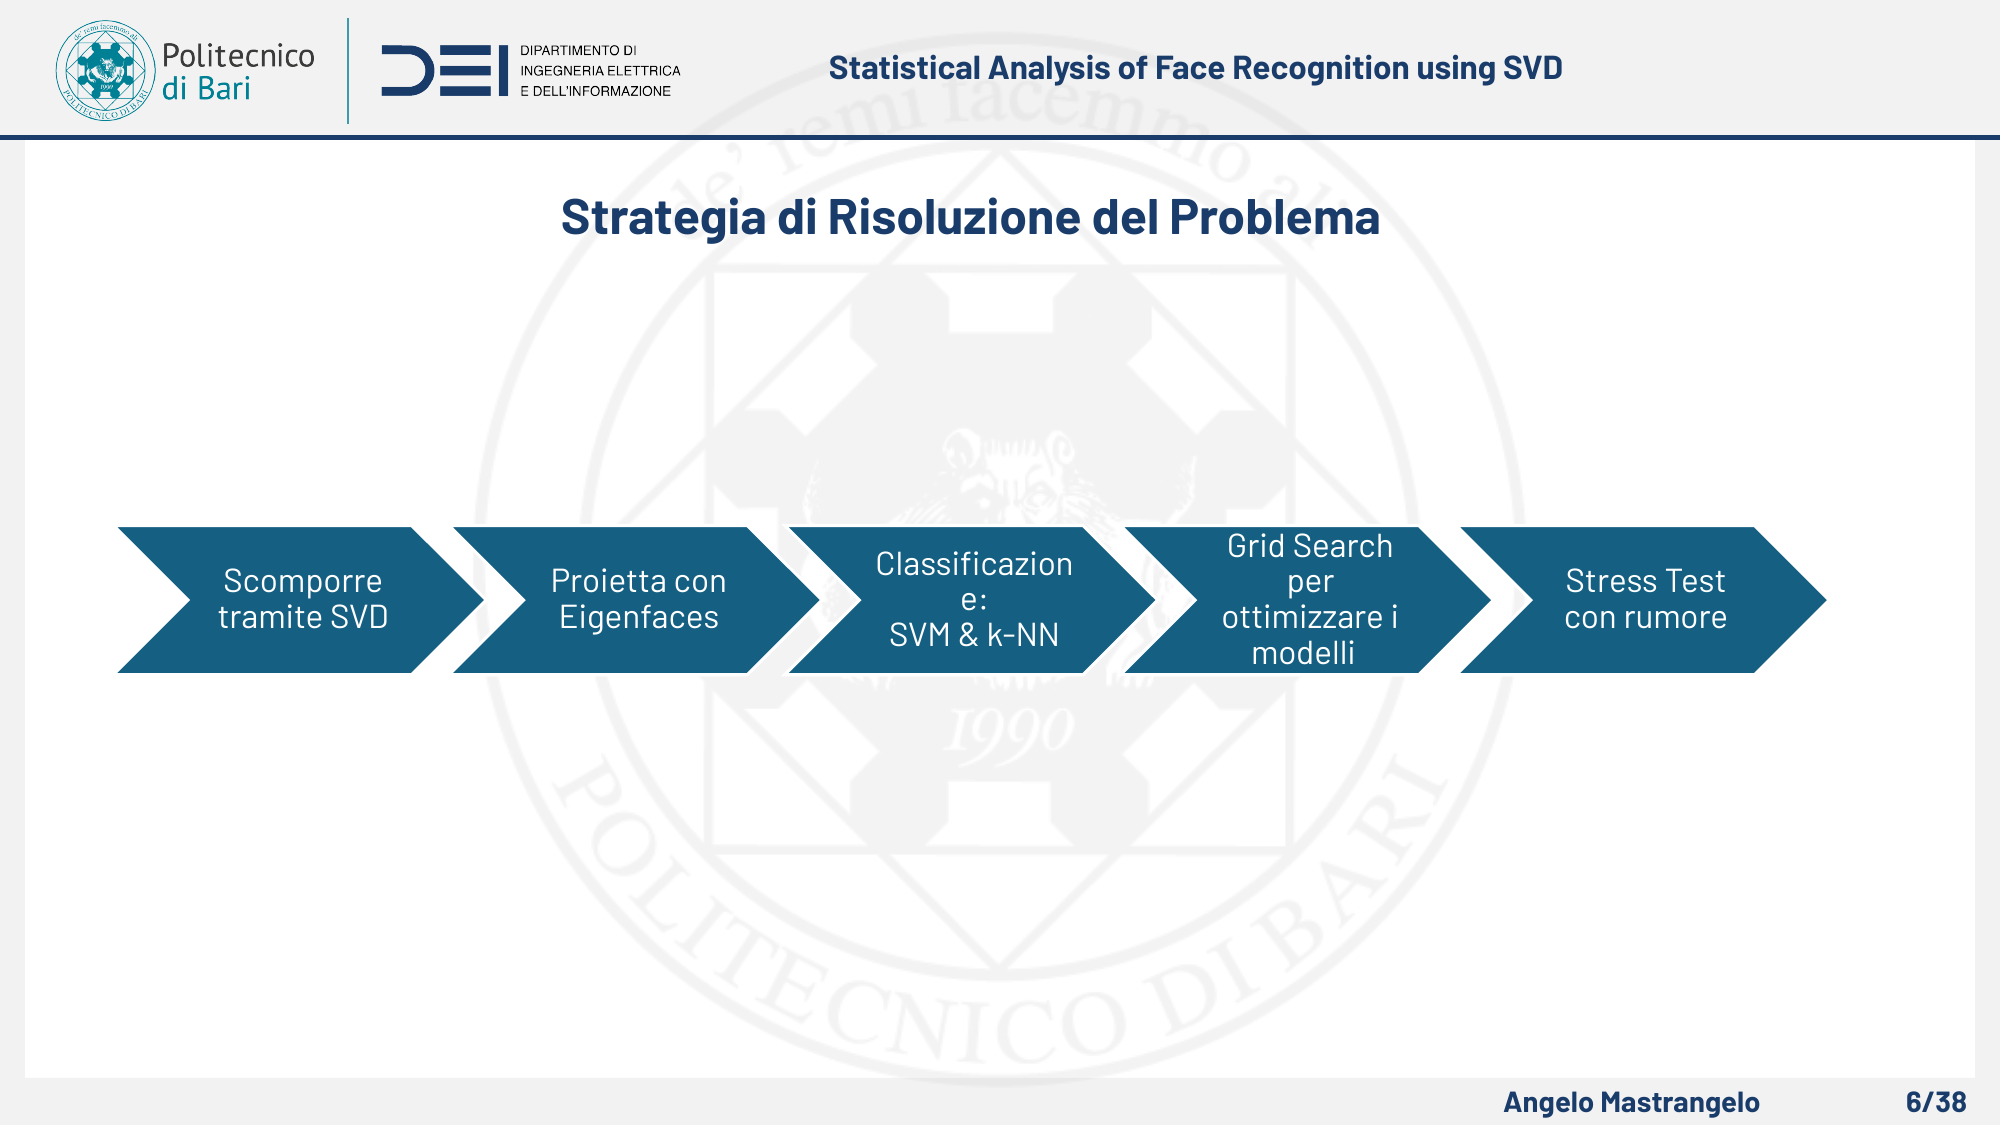

Statistical Analysis of Face Recognition using SVD
Scomporre tramite SVD
Proietta con Eigenfaces
Classificazione:
SVM & k-NN
Grid Search per ottimizzare i modelli
Stress Test con rumore
Strategia di Risoluzione del Problema

Angelo Mastrangelo
6/38